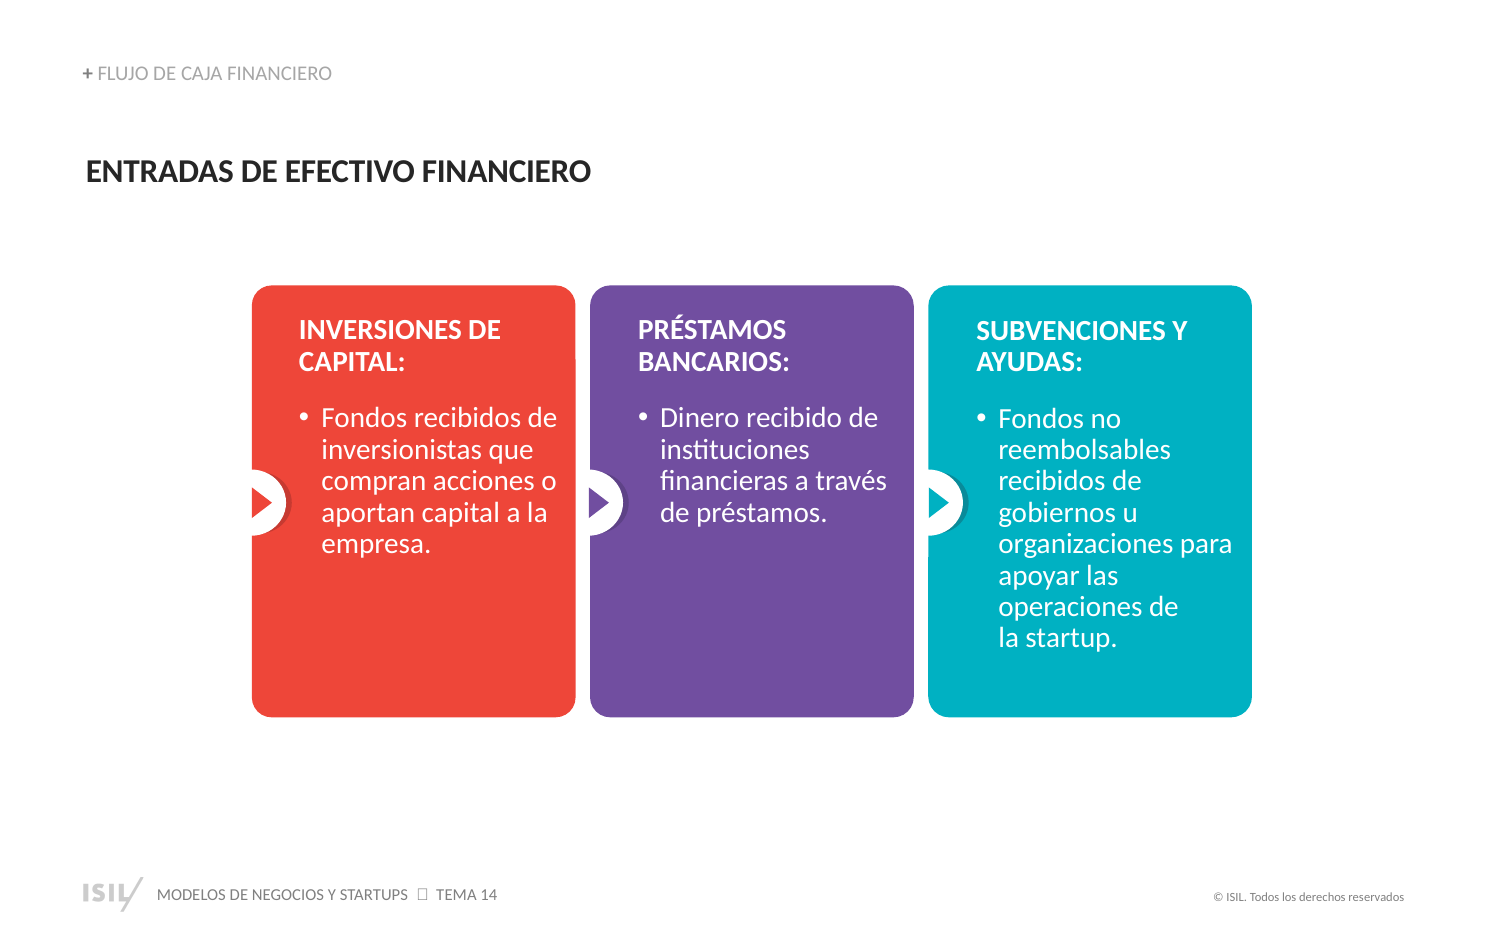

+ FLUJO DE CAJA FINANCIERO
ENTRADAS DE EFECTIVO FINANCIERO
INVERSIONES DE CAPITAL:
Fondos recibidos de inversionistas que compran acciones o aportan capital a la empresa.
PRÉSTAMOS BANCARIOS:
Dinero recibido de instituciones financieras a través de préstamos.
SUBVENCIONES Y AYUDAS:
Fondos no reembolsables recibidos de gobiernos u organizaciones para apoyar las operaciones de
la startup.